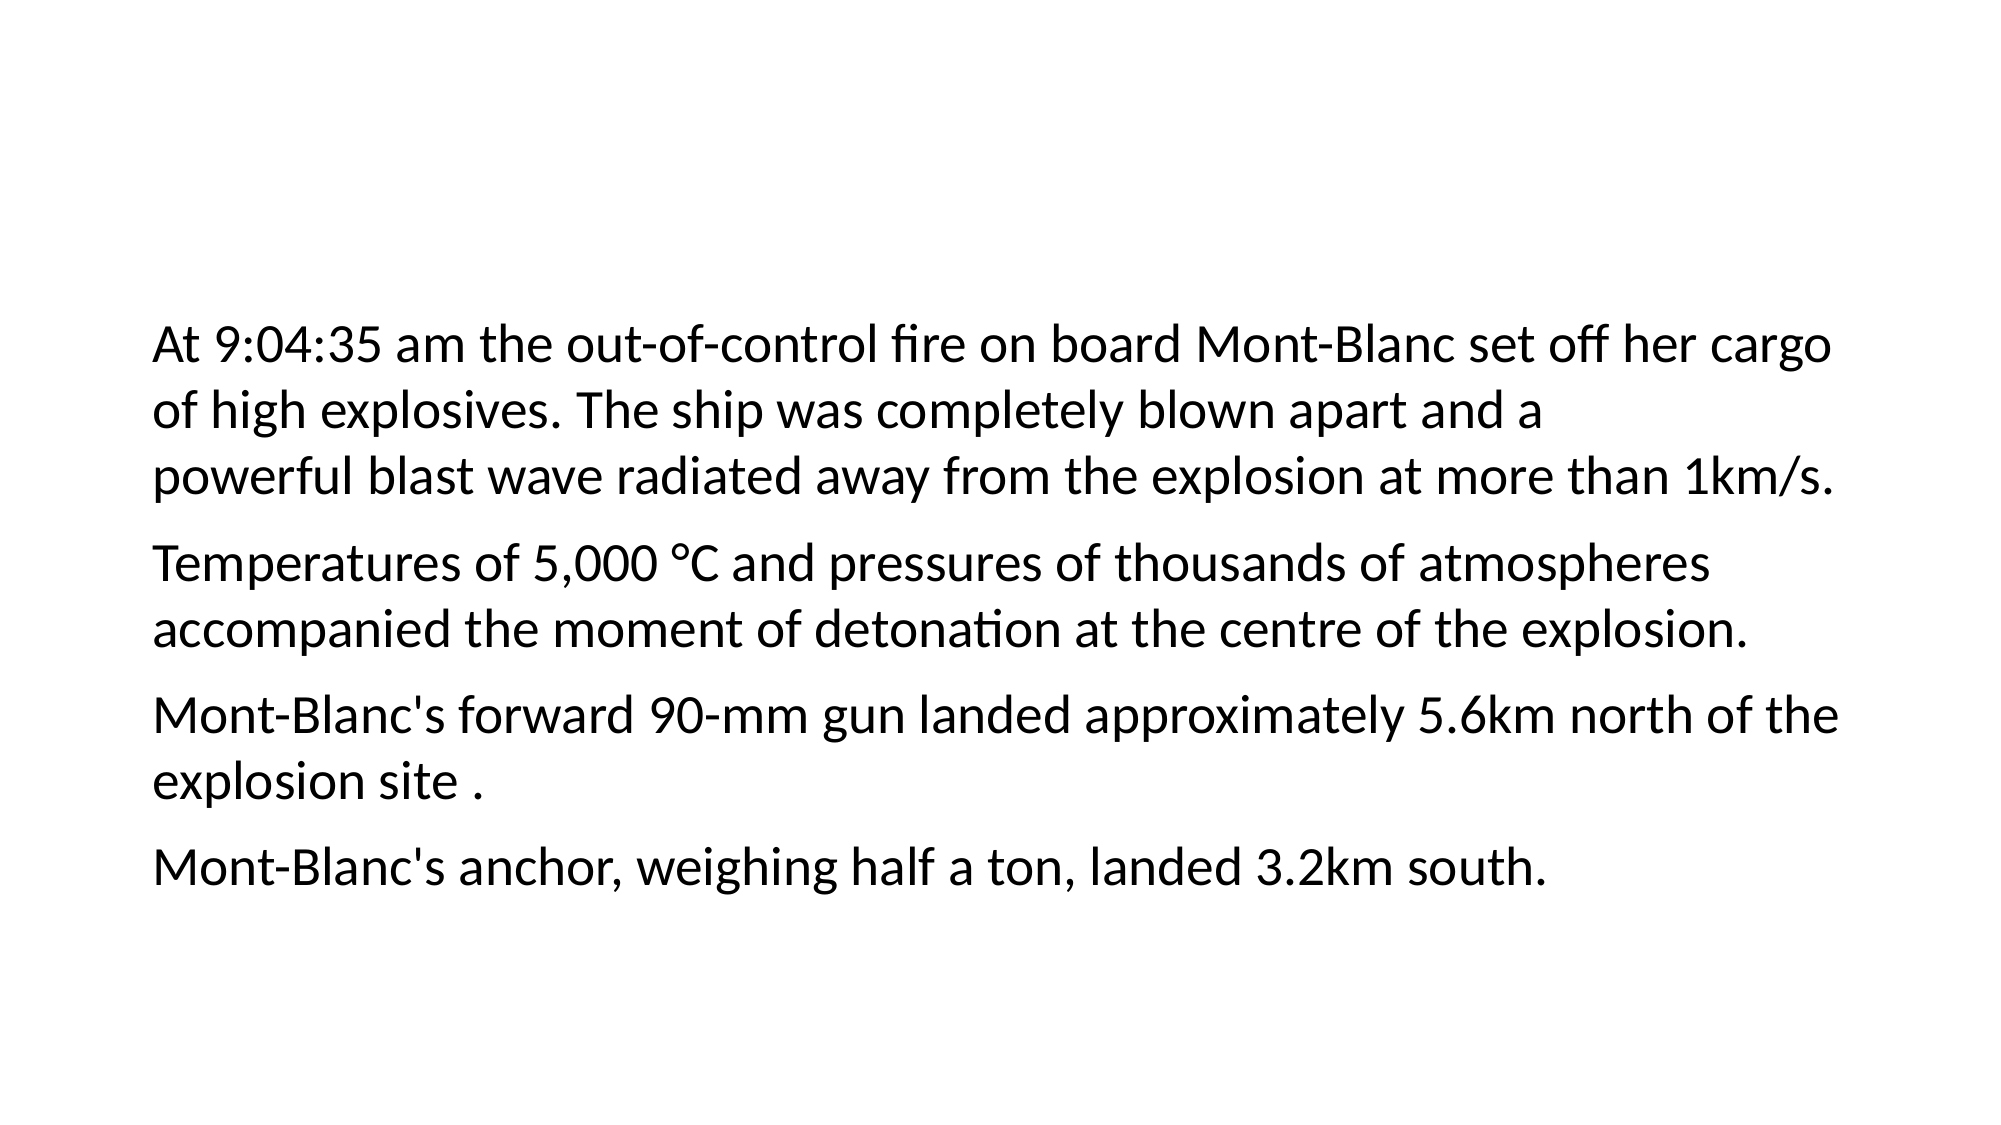

#
At 9:04:35 am the out-of-control fire on board Mont-Blanc set off her cargo of high explosives. The ship was completely blown apart and a powerful blast wave radiated away from the explosion at more than 1km/s.
Temperatures of 5,000 °C and pressures of thousands of atmospheres accompanied the moment of detonation at the centre of the explosion.
Mont-Blanc's forward 90-mm gun landed approximately 5.6km north of the explosion site .
Mont-Blanc's anchor, weighing half a ton, landed 3.2km south.